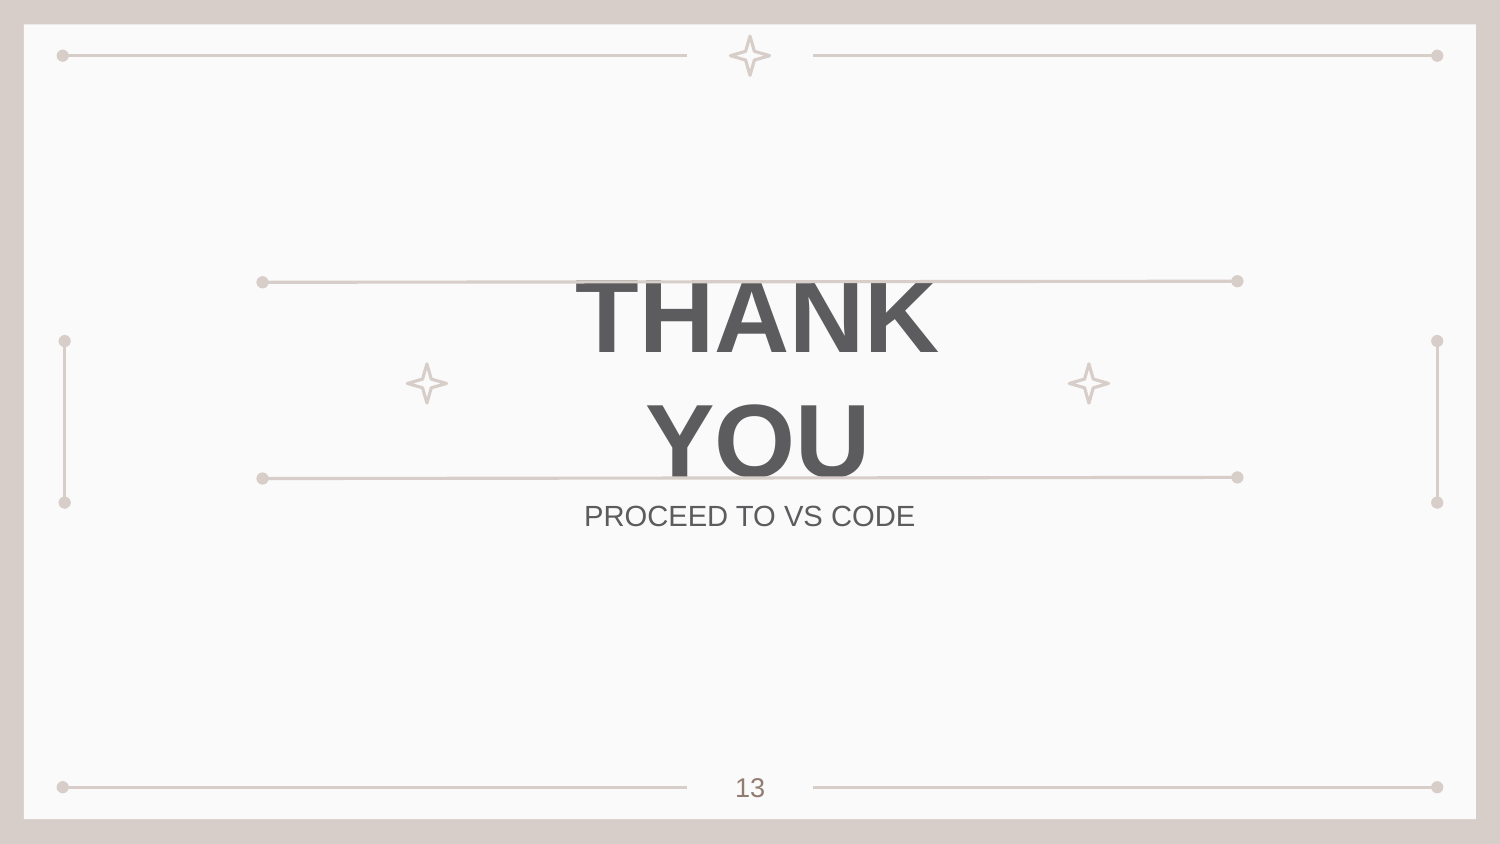

# THANK YOU

PROCEED TO VS CODE
13